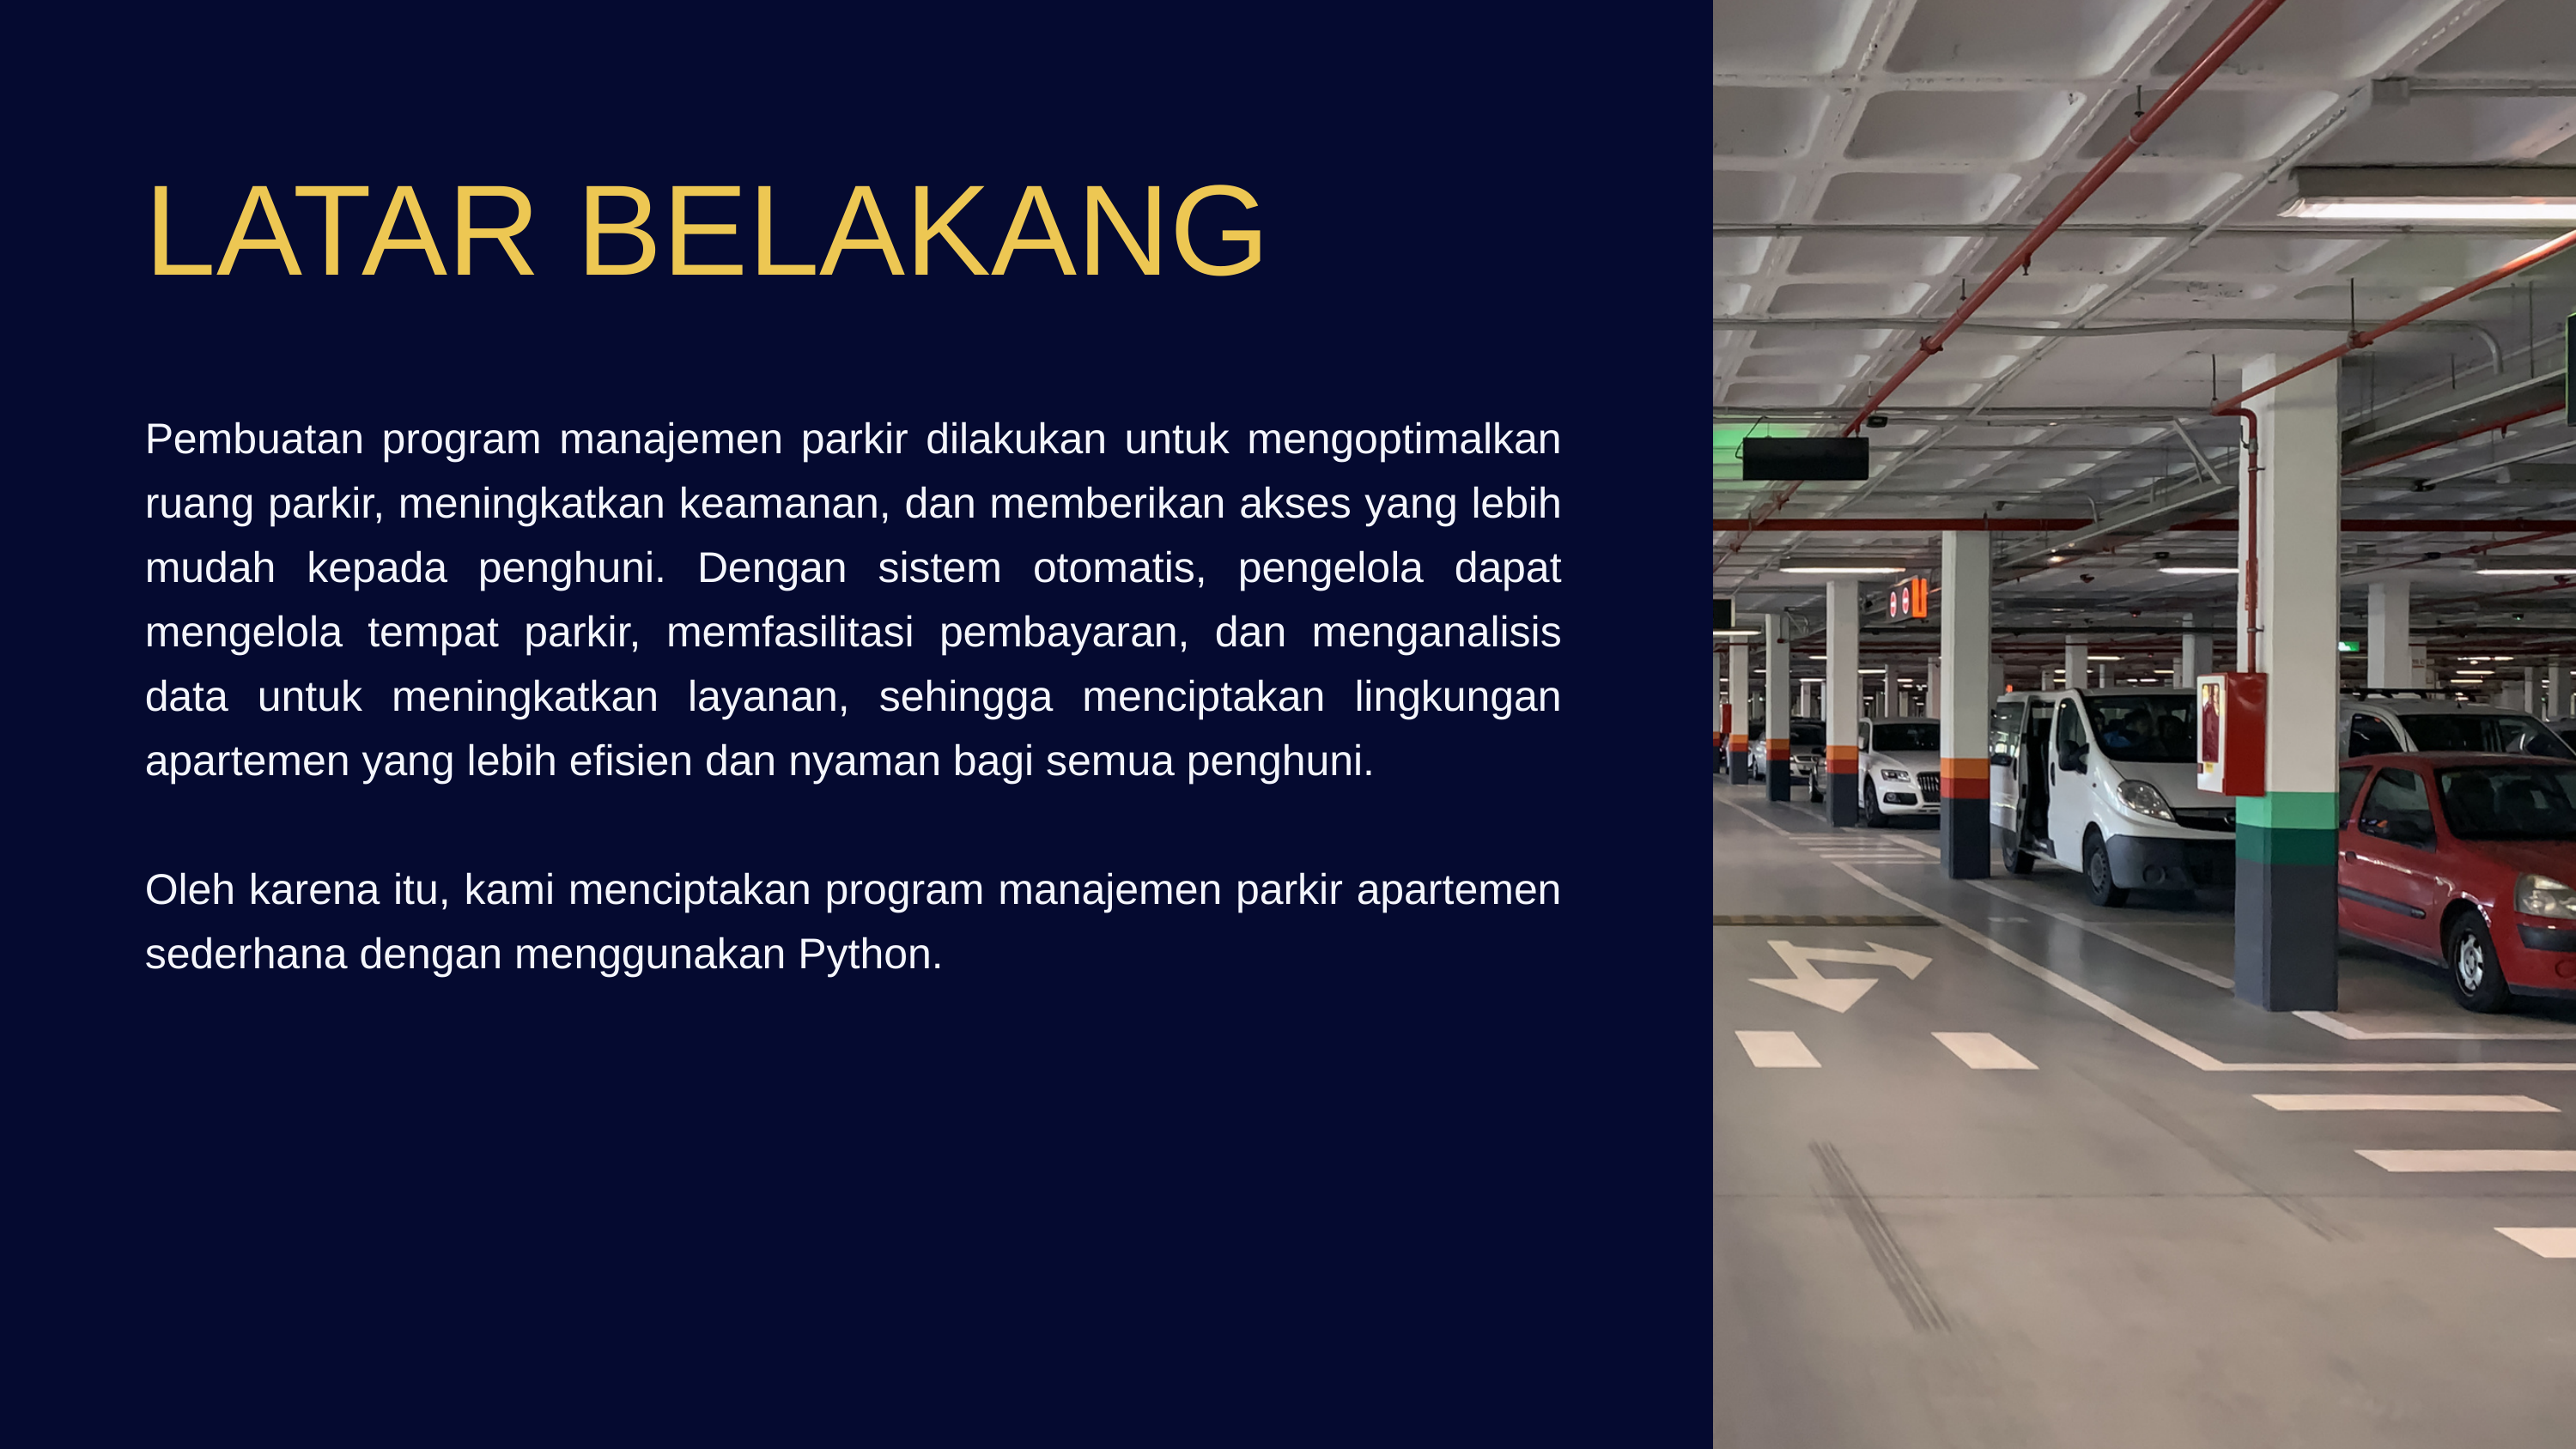

LATAR BELAKANG
Pembuatan program manajemen parkir dilakukan untuk mengoptimalkan ruang parkir, meningkatkan keamanan, dan memberikan akses yang lebih mudah kepada penghuni. Dengan sistem otomatis, pengelola dapat mengelola tempat parkir, memfasilitasi pembayaran, dan menganalisis data untuk meningkatkan layanan, sehingga menciptakan lingkungan apartemen yang lebih efisien dan nyaman bagi semua penghuni.

Oleh karena itu, kami menciptakan program manajemen parkir apartemen sederhana dengan menggunakan Python.